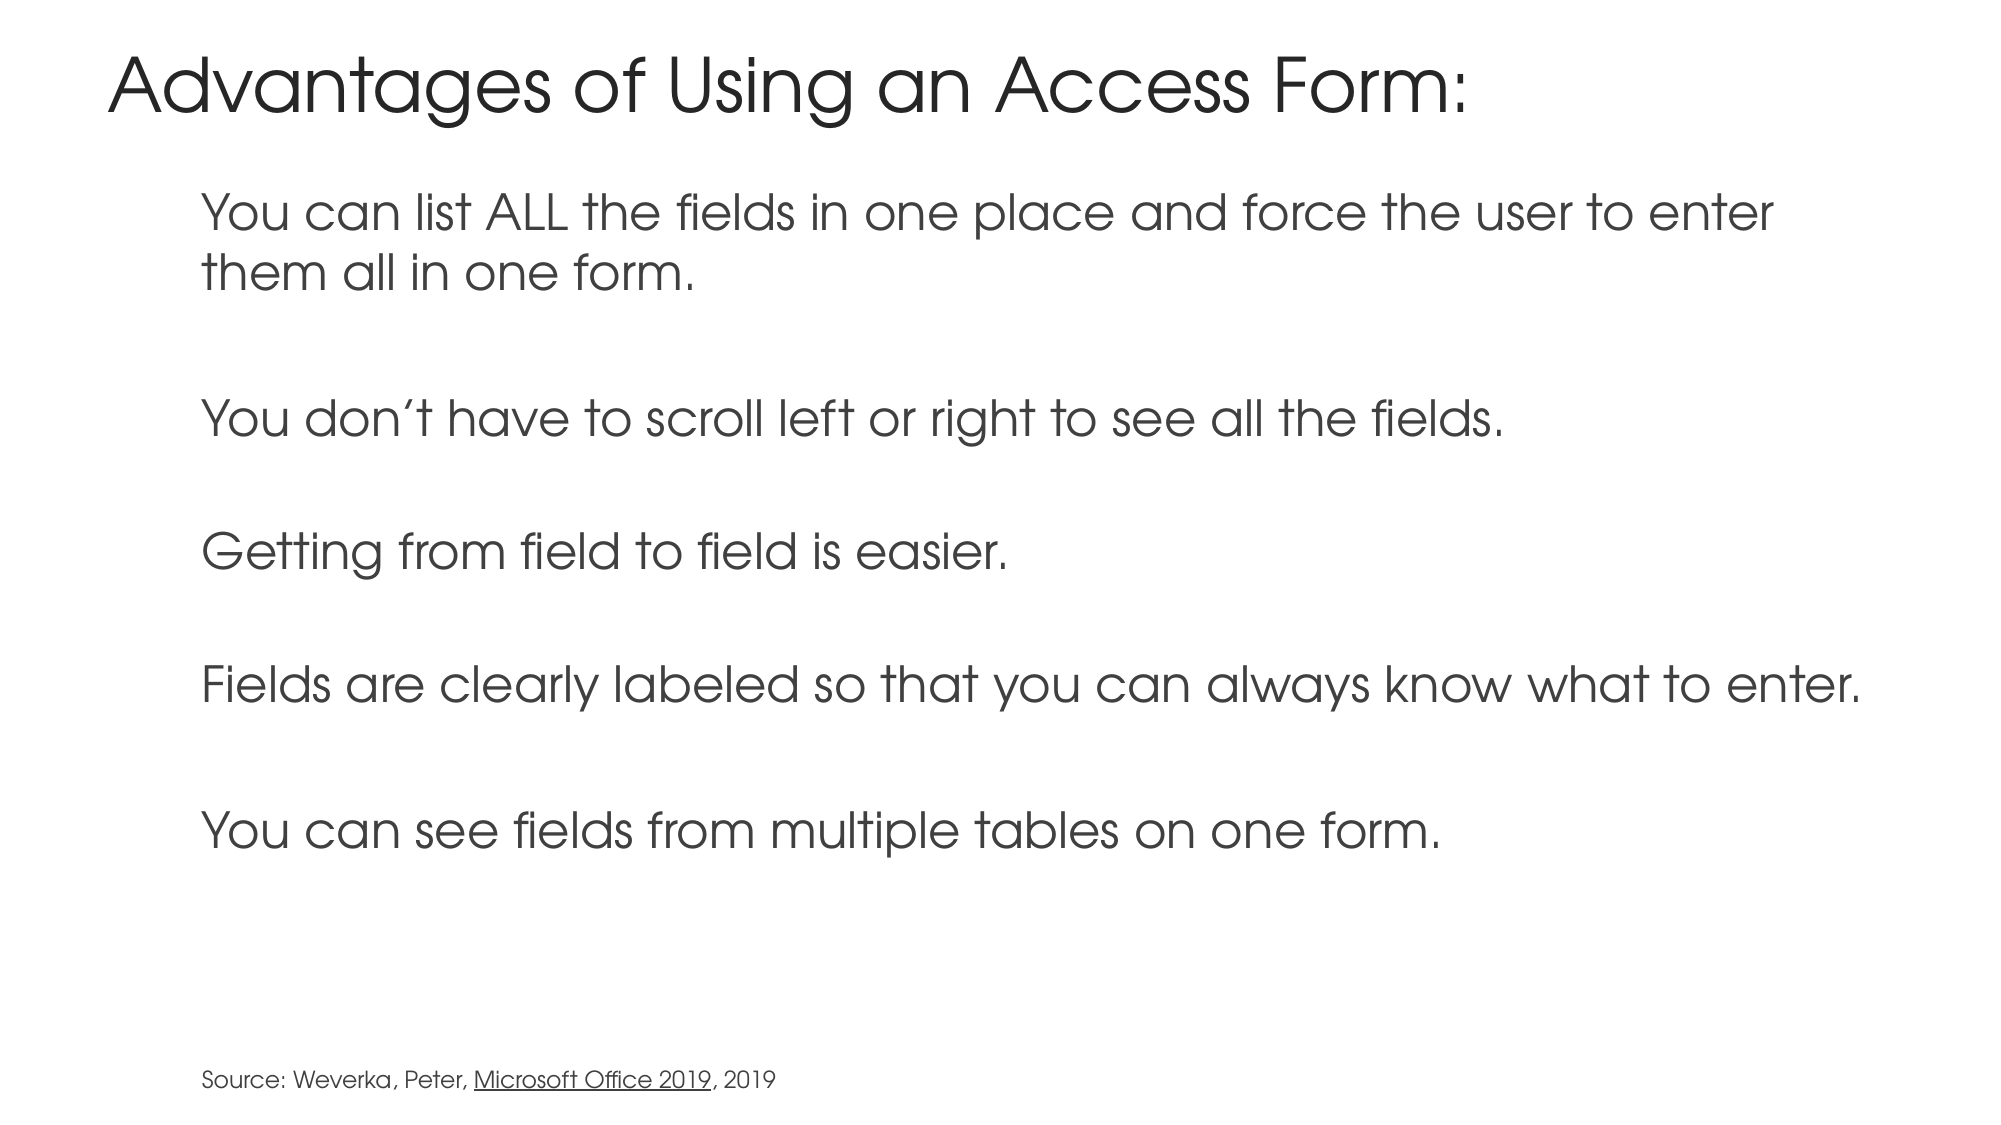

# Advantages of Using an Access Form:
You can list ALL the fields in one place and force the user to enter them all in one form.

You don’t have to scroll left or right to see all the fields.
Getting from field to field is easier.
Fields are clearly labeled so that you can always know what to enter.

You can see fields from multiple tables on one form.
Source: Weverka, Peter, Microsoft Office 2019, 2019